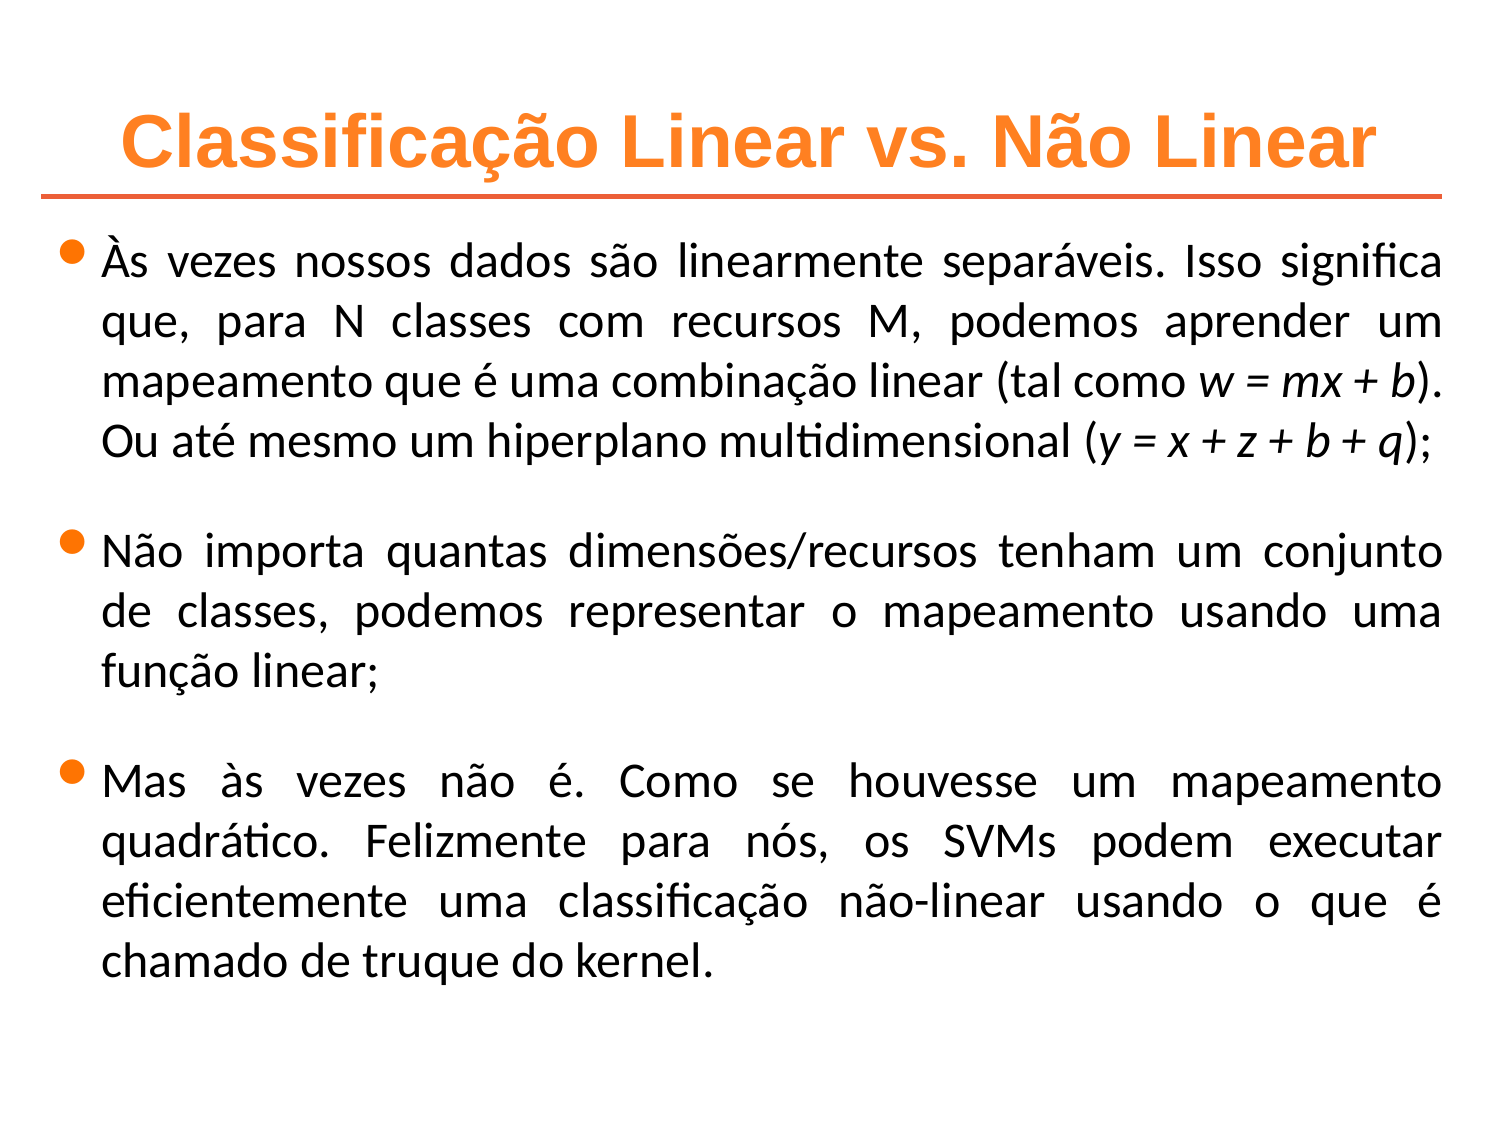

# Classificação Linear vs. Não Linear
Às vezes nossos dados são linearmente separáveis. Isso significa que, para N classes com recursos M, podemos aprender um mapeamento que é uma combinação linear (tal como w = mx + b). Ou até mesmo um hiperplano multidimensional (y = x + z + b + q);
Não importa quantas dimensões/recursos tenham um conjunto de classes, podemos representar o mapeamento usando uma função linear;
Mas às vezes não é. Como se houvesse um mapeamento quadrático. Felizmente para nós, os SVMs podem executar eficientemente uma classificação não-linear usando o que é chamado de truque do kernel.